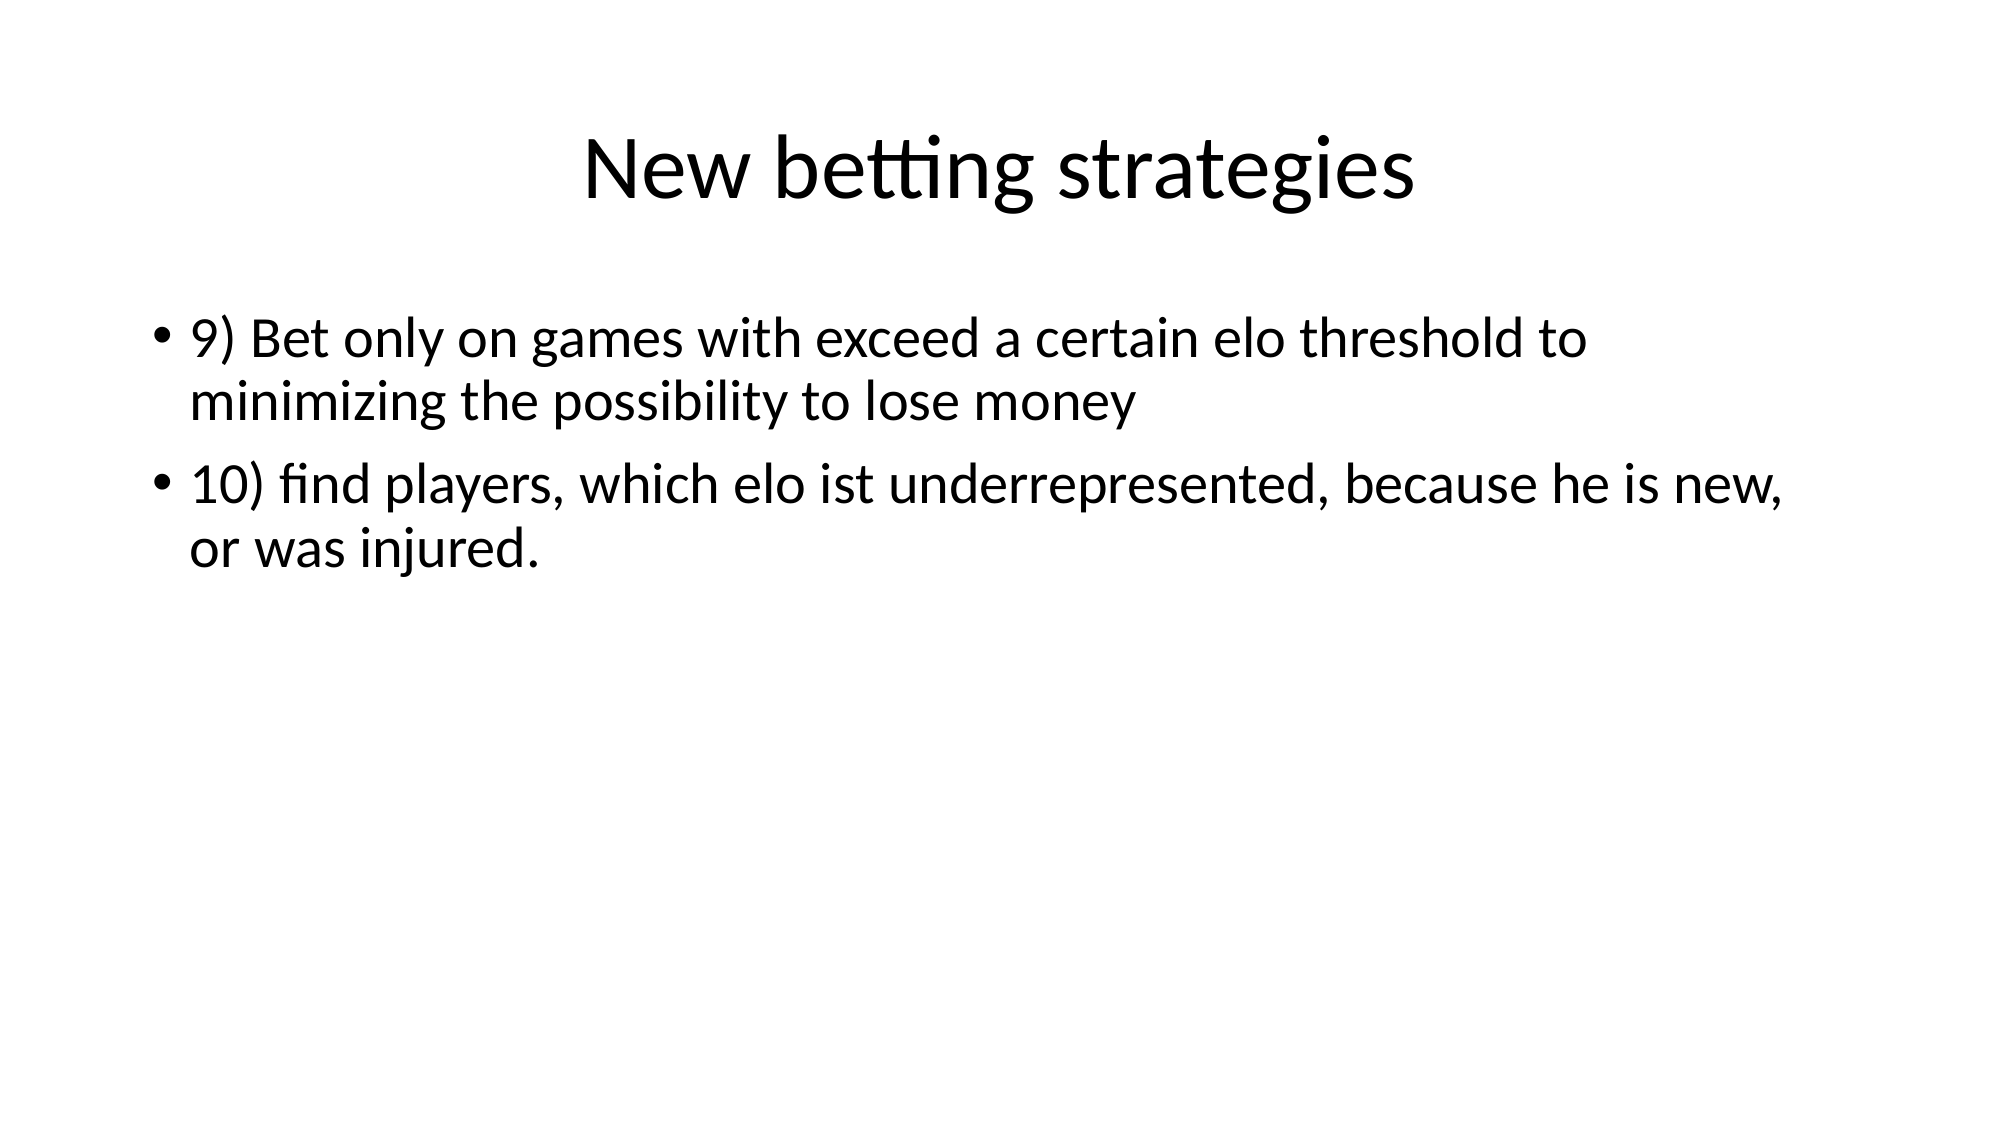

# New betting strategies
9) Bet only on games with exceed a certain elo threshold to minimizing the possibility to lose money
10) find players, which elo ist underrepresented, because he is new, or was injured.